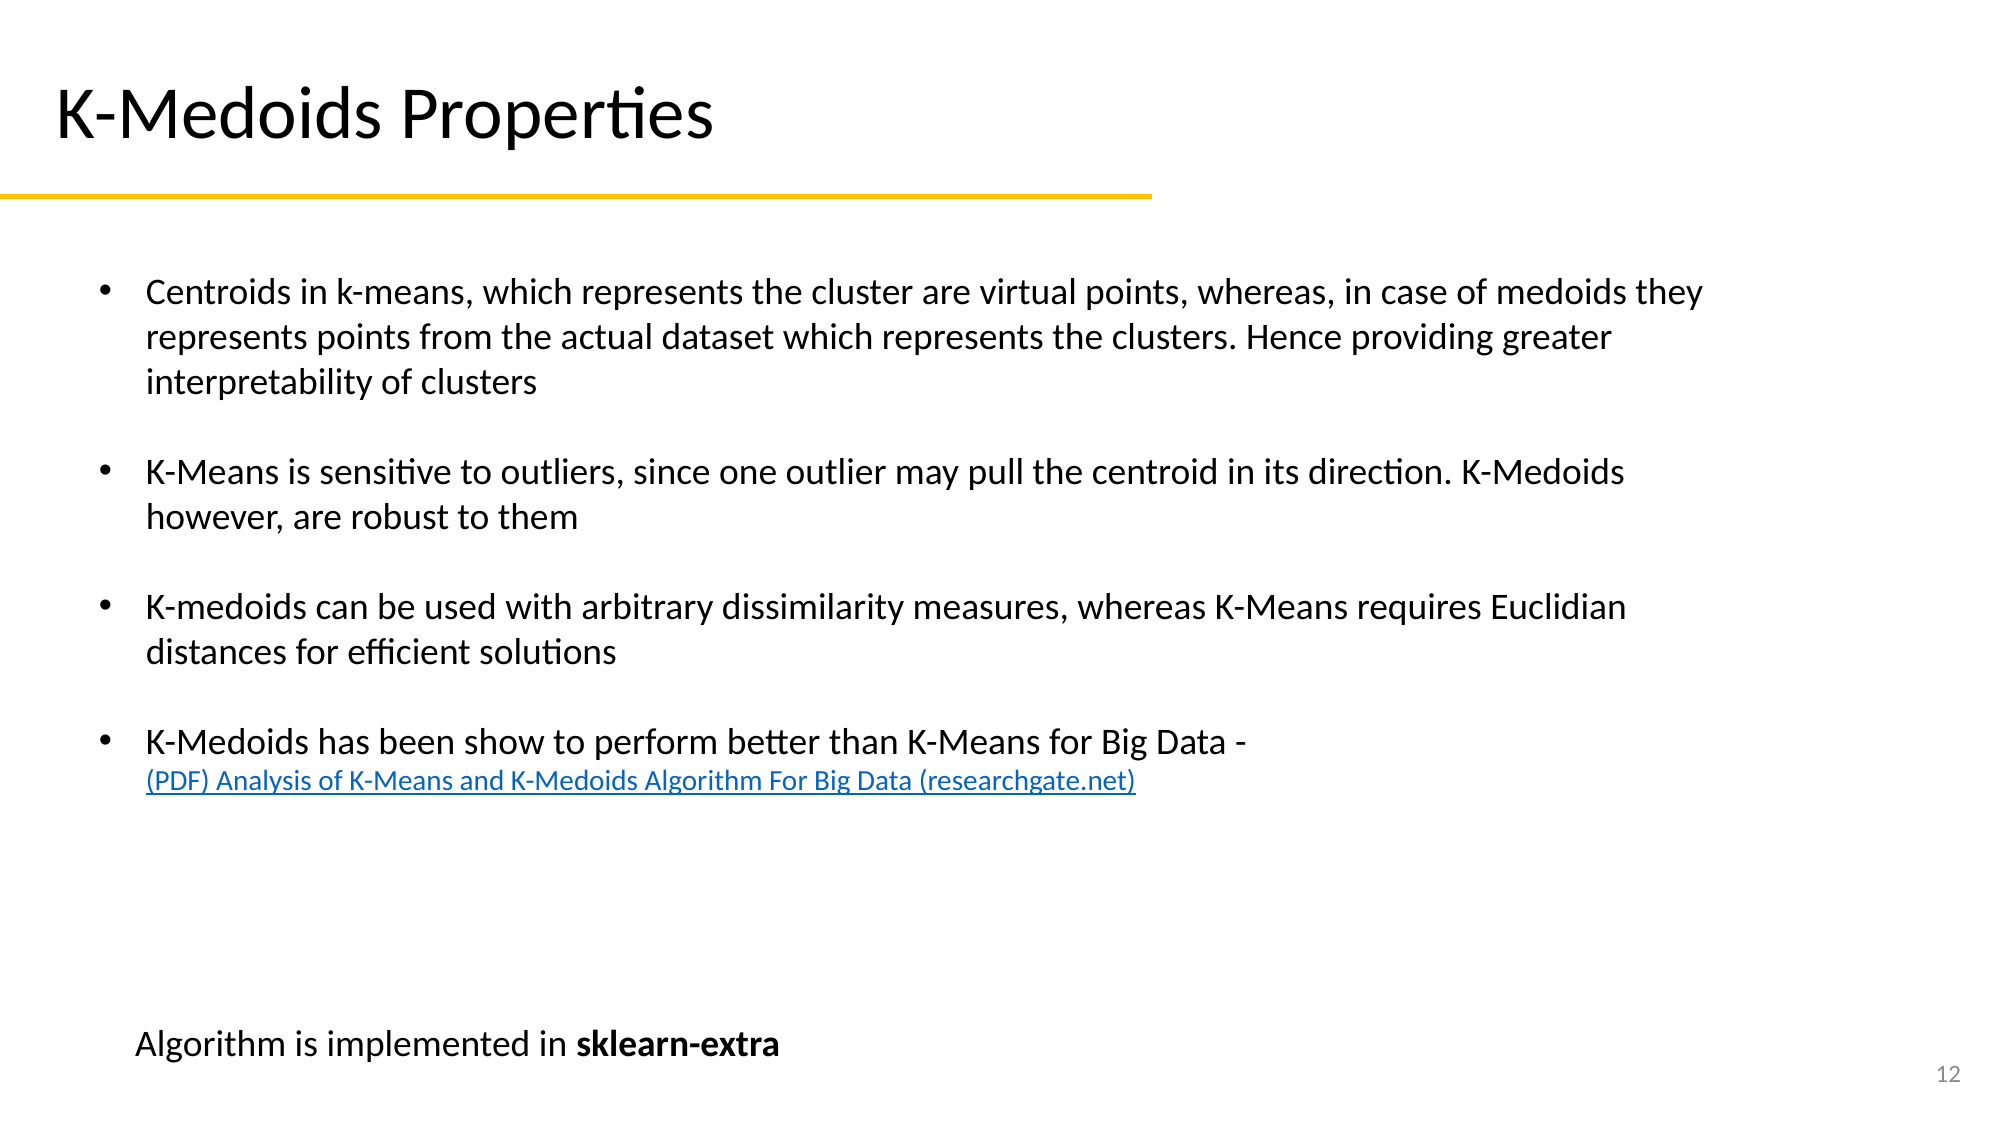

# K-Medoids Properties
Centroids in k-means, which represents the cluster are virtual points, whereas, in case of medoids they represents points from the actual dataset which represents the clusters. Hence providing greater interpretability of clusters

K-Means is sensitive to outliers, since one outlier may pull the centroid in its direction. K-Medoids however, are robust to them

K-medoids can be used with arbitrary dissimilarity measures, whereas K-Means requires Euclidian distances for efficient solutions

K-Medoids has been show to perform better than K-Means for Big Data - (PDF) Analysis of K-Means and K-Medoids Algorithm For Big Data (researchgate.net)
Algorithm is implemented in sklearn-extra
12